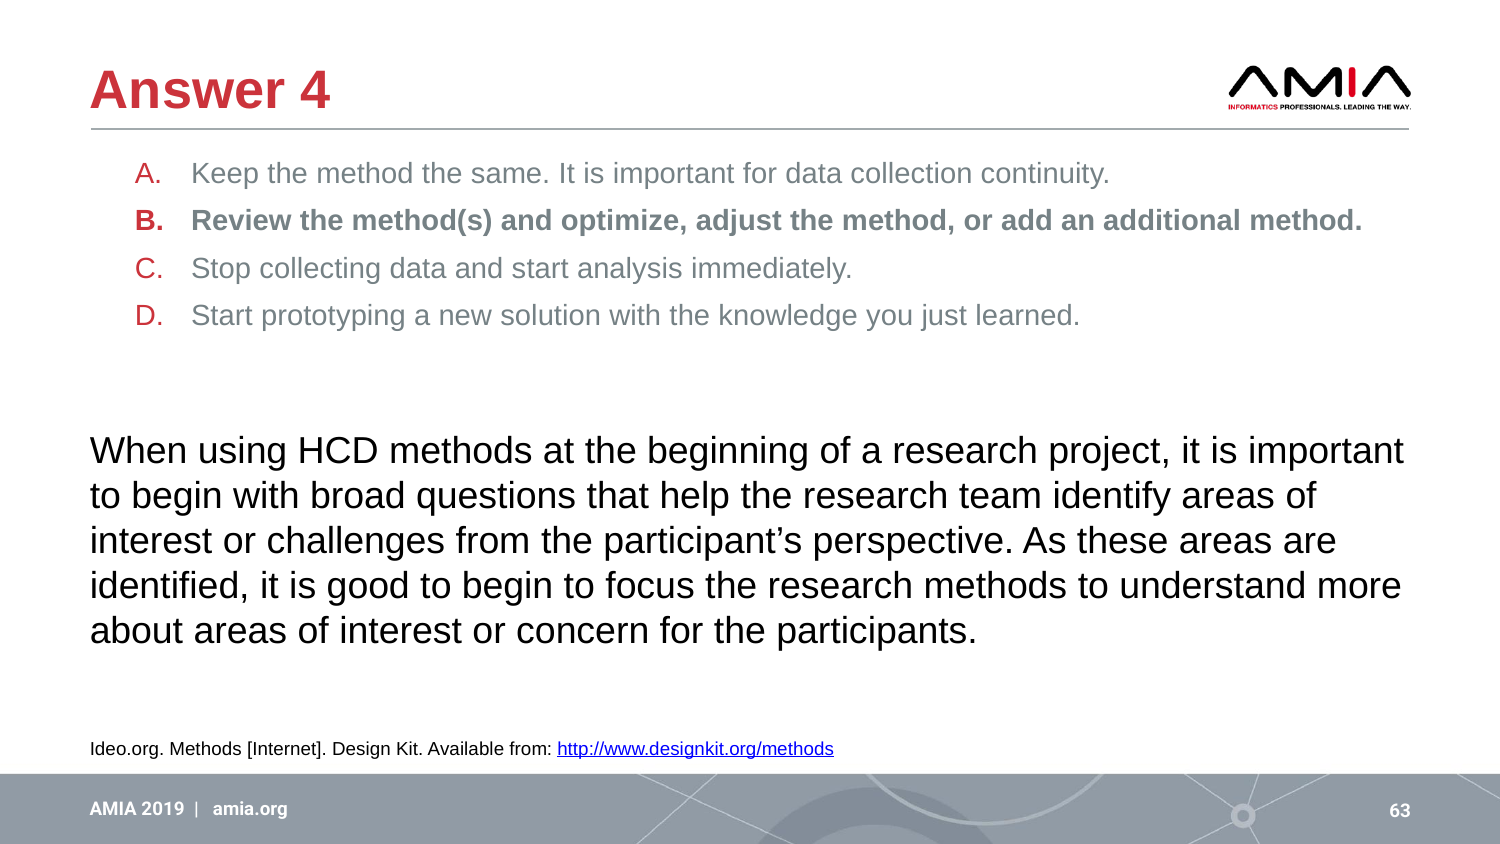

# Answer 4
Keep the method the same. It is important for data collection continuity.
Review the method(s) and optimize, adjust the method, or add an additional method.
Stop collecting data and start analysis immediately.
Start prototyping a new solution with the knowledge you just learned.

When using HCD methods at the beginning of a research project, it is important to begin with broad questions that help the research team identify areas of interest or challenges from the participant’s perspective. As these areas are identified, it is good to begin to focus the research methods to understand more about areas of interest or concern for the participants.

Ideo.org. Methods [Internet]. Design Kit. Available from: http://www.designkit.org/methods

AMIA 2019  |   amia.org
63